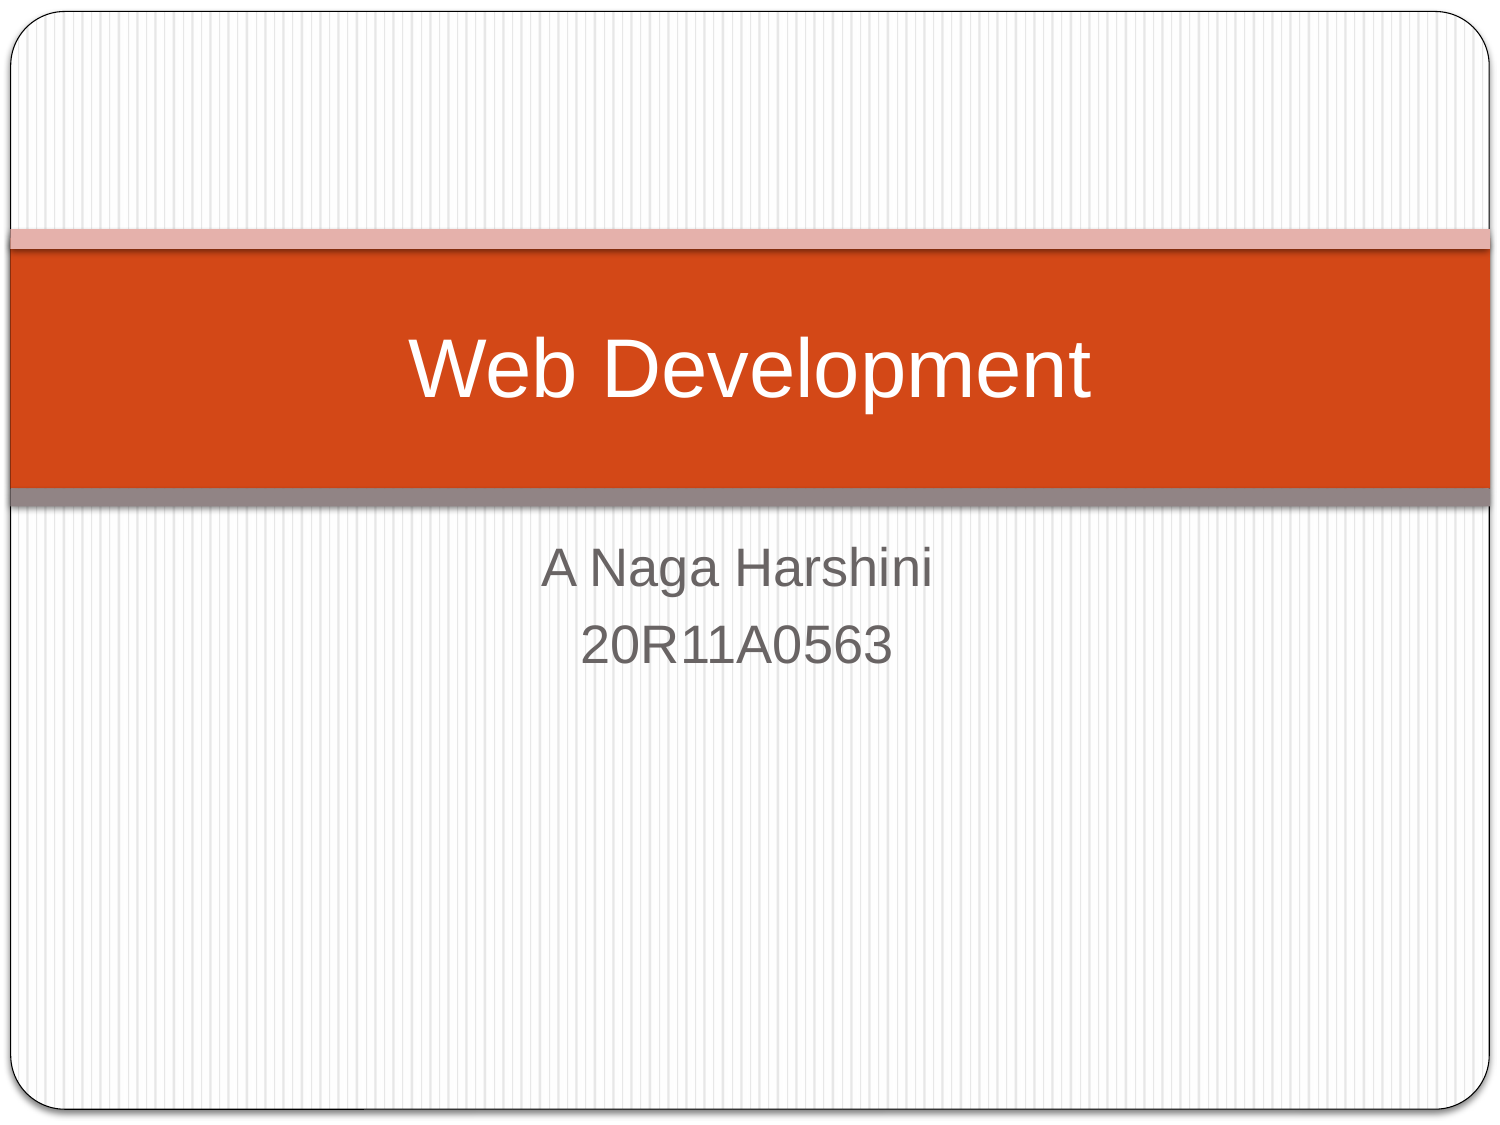

# Web Development
A Naga Harshini
20R11A0563